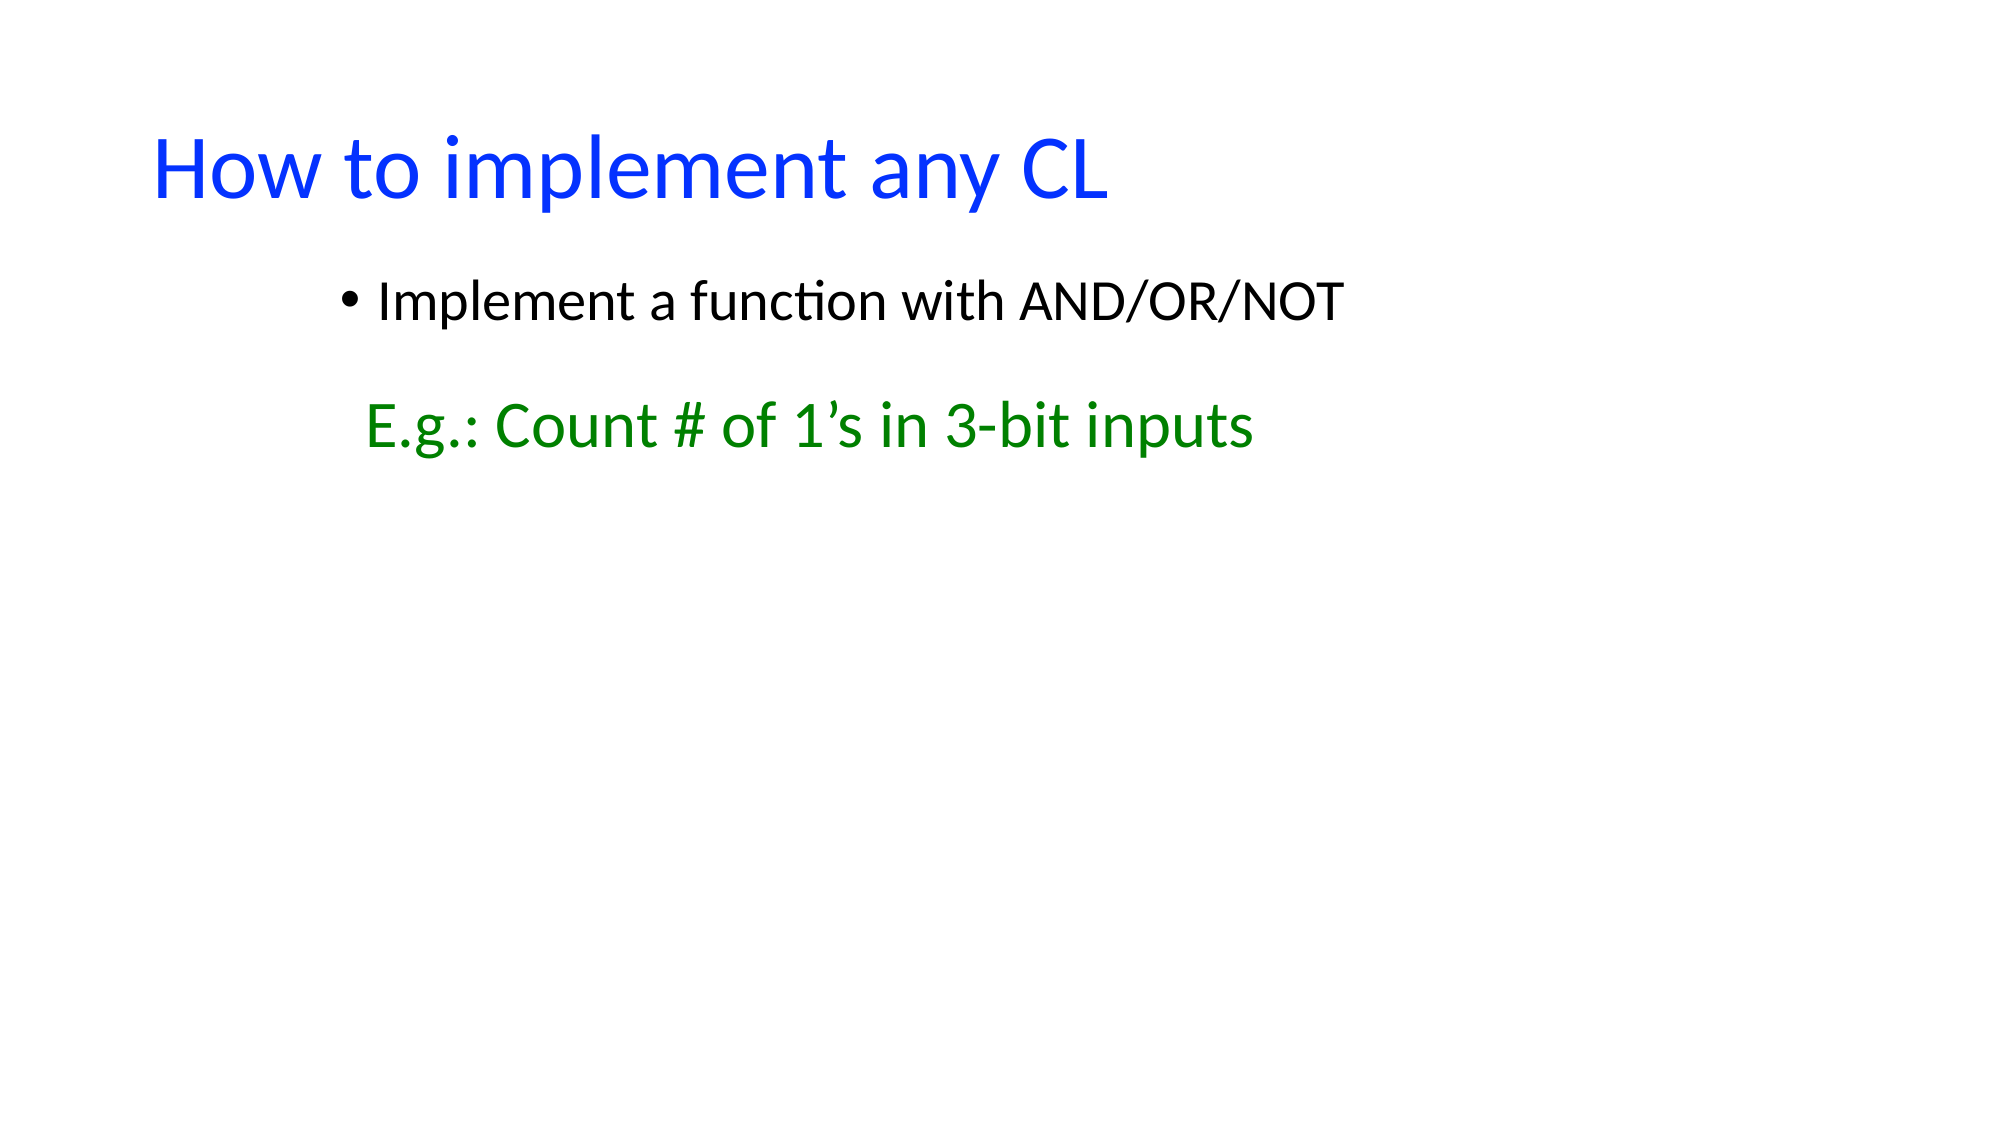

# How to implement any CL
Implement a function with AND/OR/NOT
E.g.: Count # of 1’s in 3-bit inputs